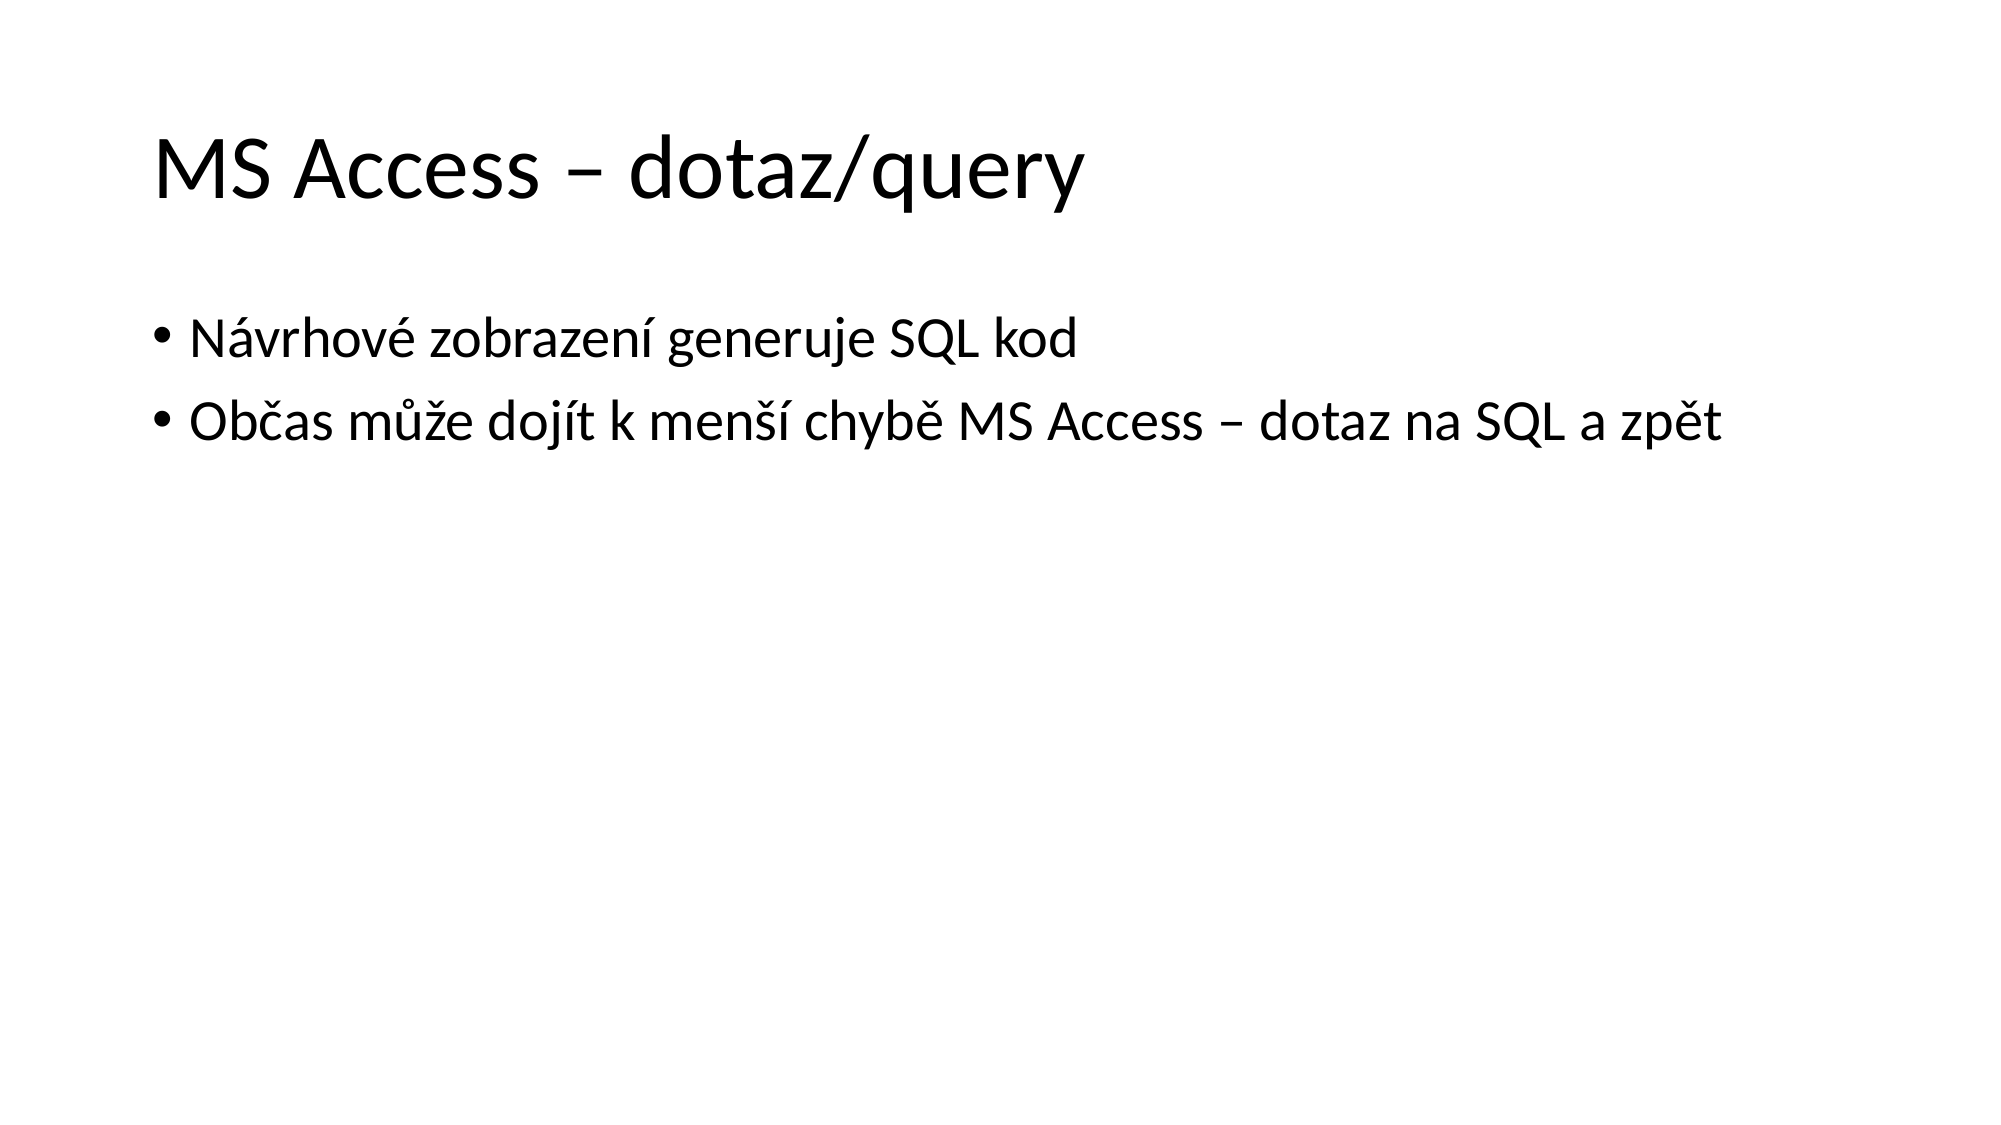

# MS Access – dotaz/query
Návrhové zobrazení generuje SQL kod
Občas může dojít k menší chybě MS Access – dotaz na SQL a zpět